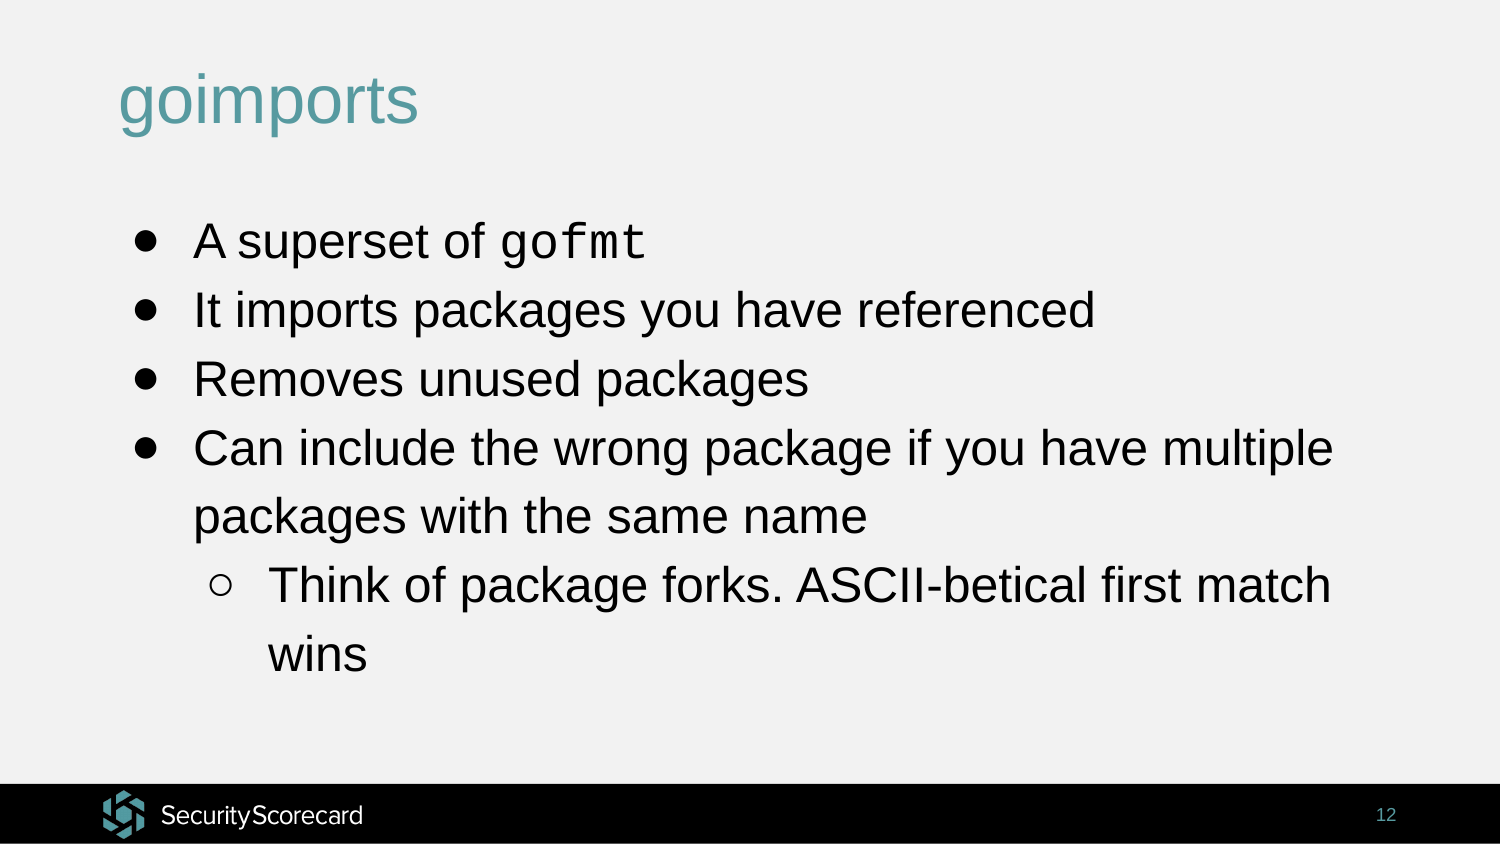

# goimports
A superset of gofmt
It imports packages you have referenced
Removes unused packages
Can include the wrong package if you have multiple packages with the same name
Think of package forks. ASCII-betical first match wins